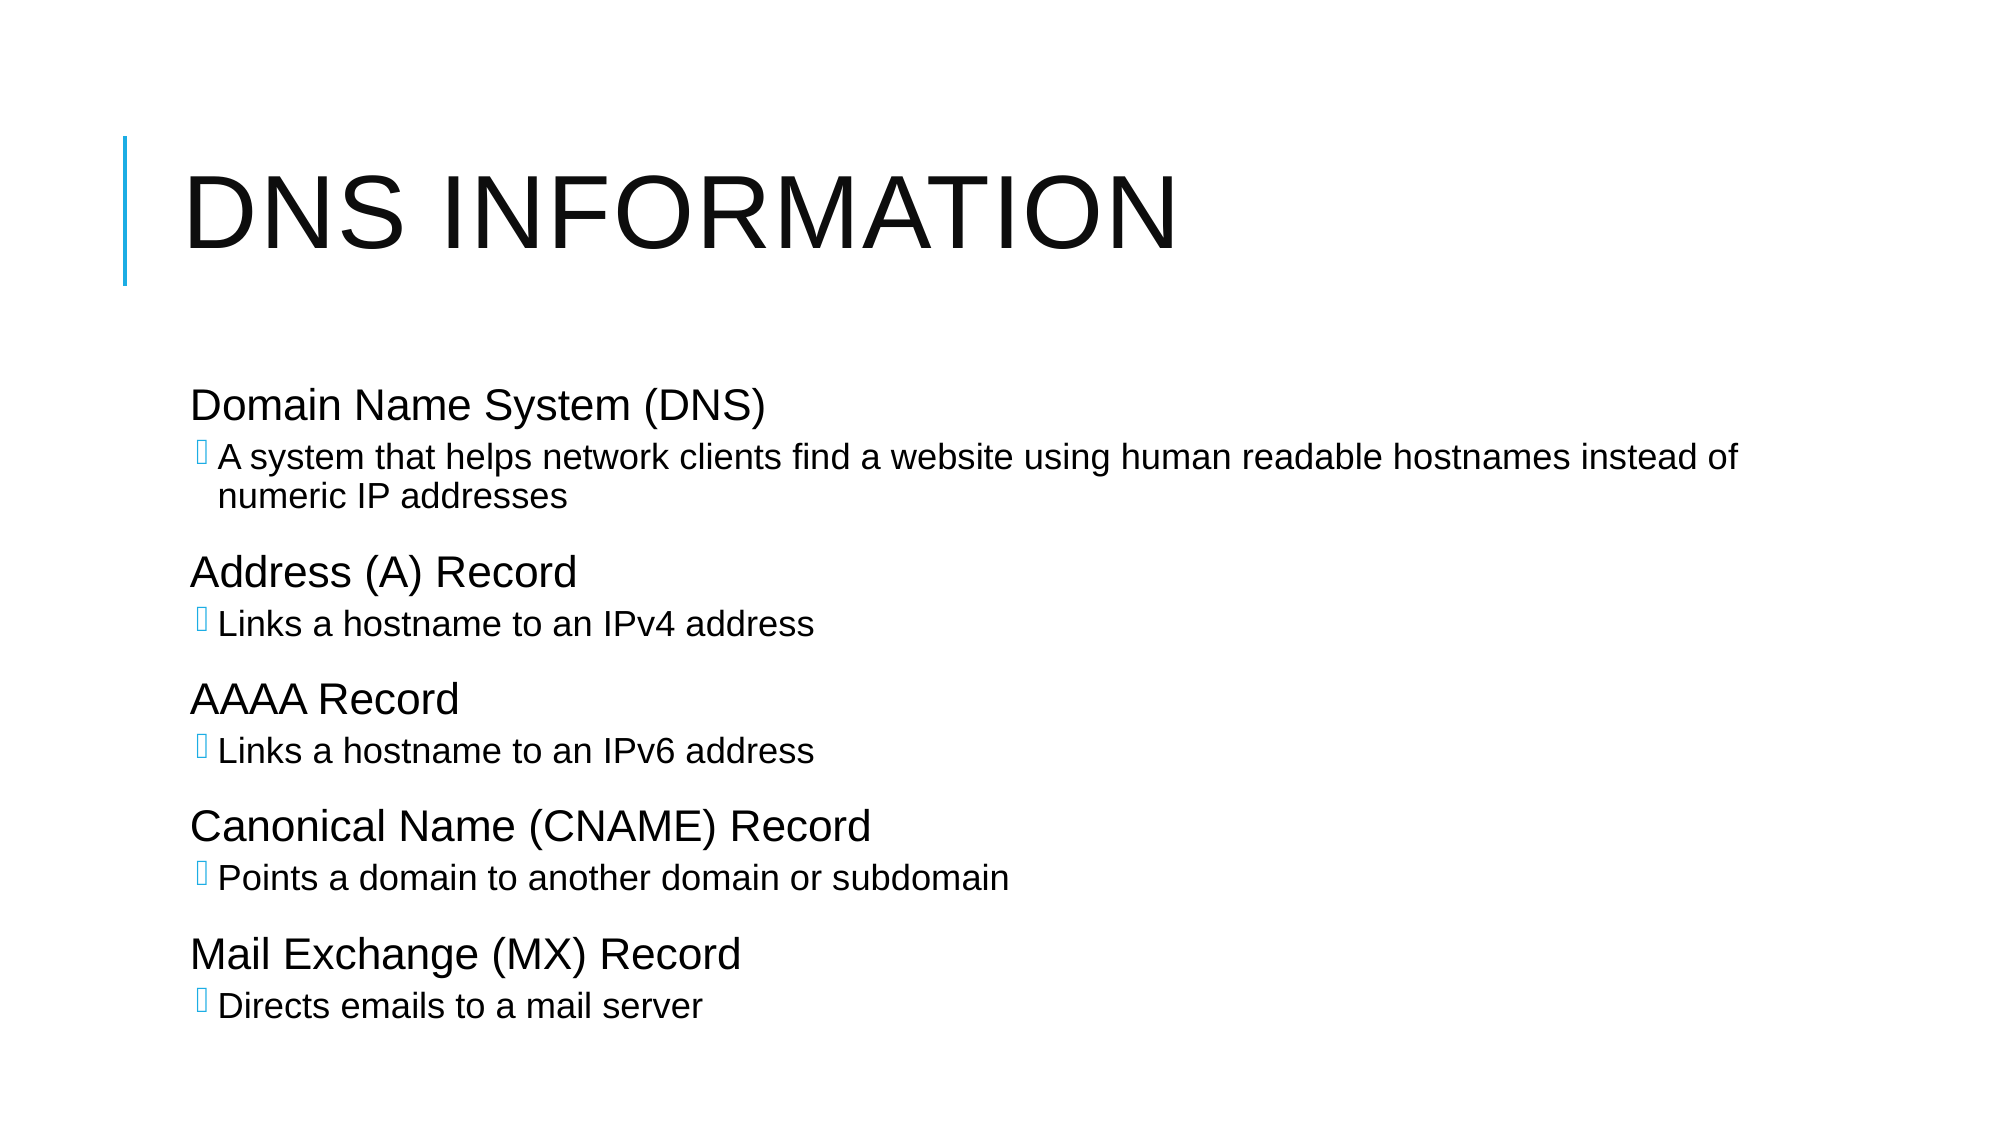

# DNS Information
Domain Name System (DNS)
A system that helps network clients find a website using human readable hostnames instead of numeric IP addresses
Address (A) Record
Links a hostname to an IPv4 address
AAAA Record
Links a hostname to an IPv6 address
Canonical Name (CNAME) Record
Points a domain to another domain or subdomain
Mail Exchange (MX) Record
Directs emails to a mail server